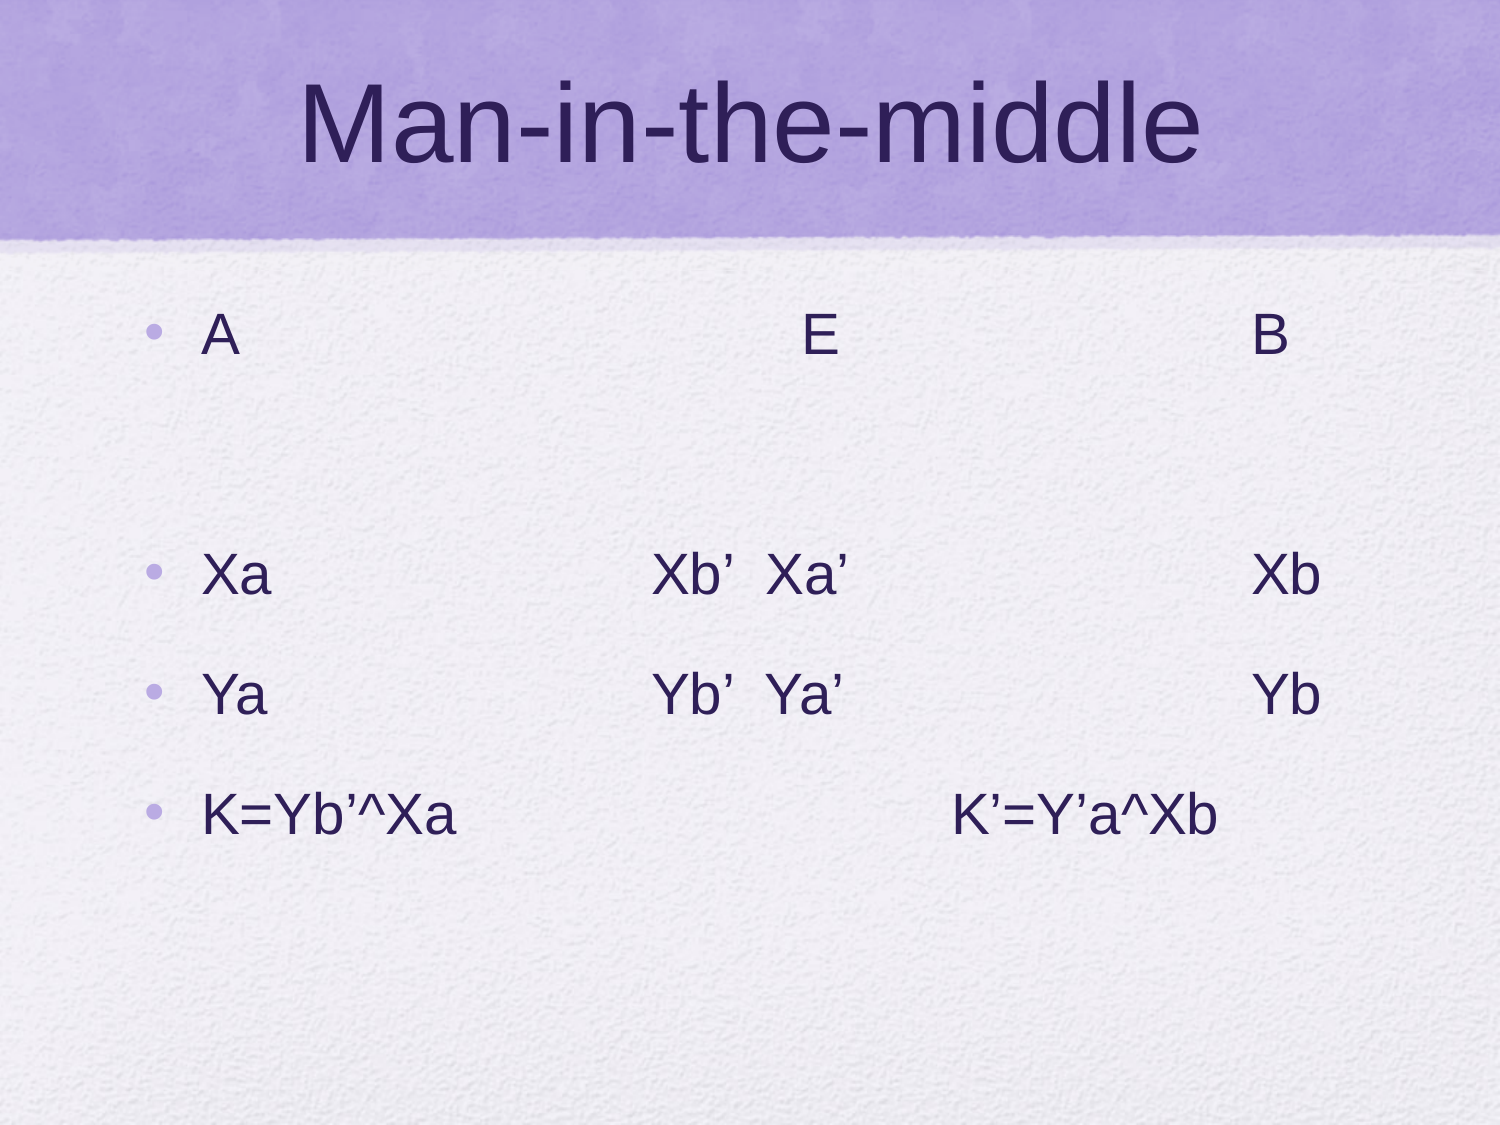

# Man-in-the-middle
A				E			B

Xa			Xb’  Xa’			Xb
Ya			Yb’  Ya’			Yb
K=Yb’^Xa				K’=Y’a^Xb